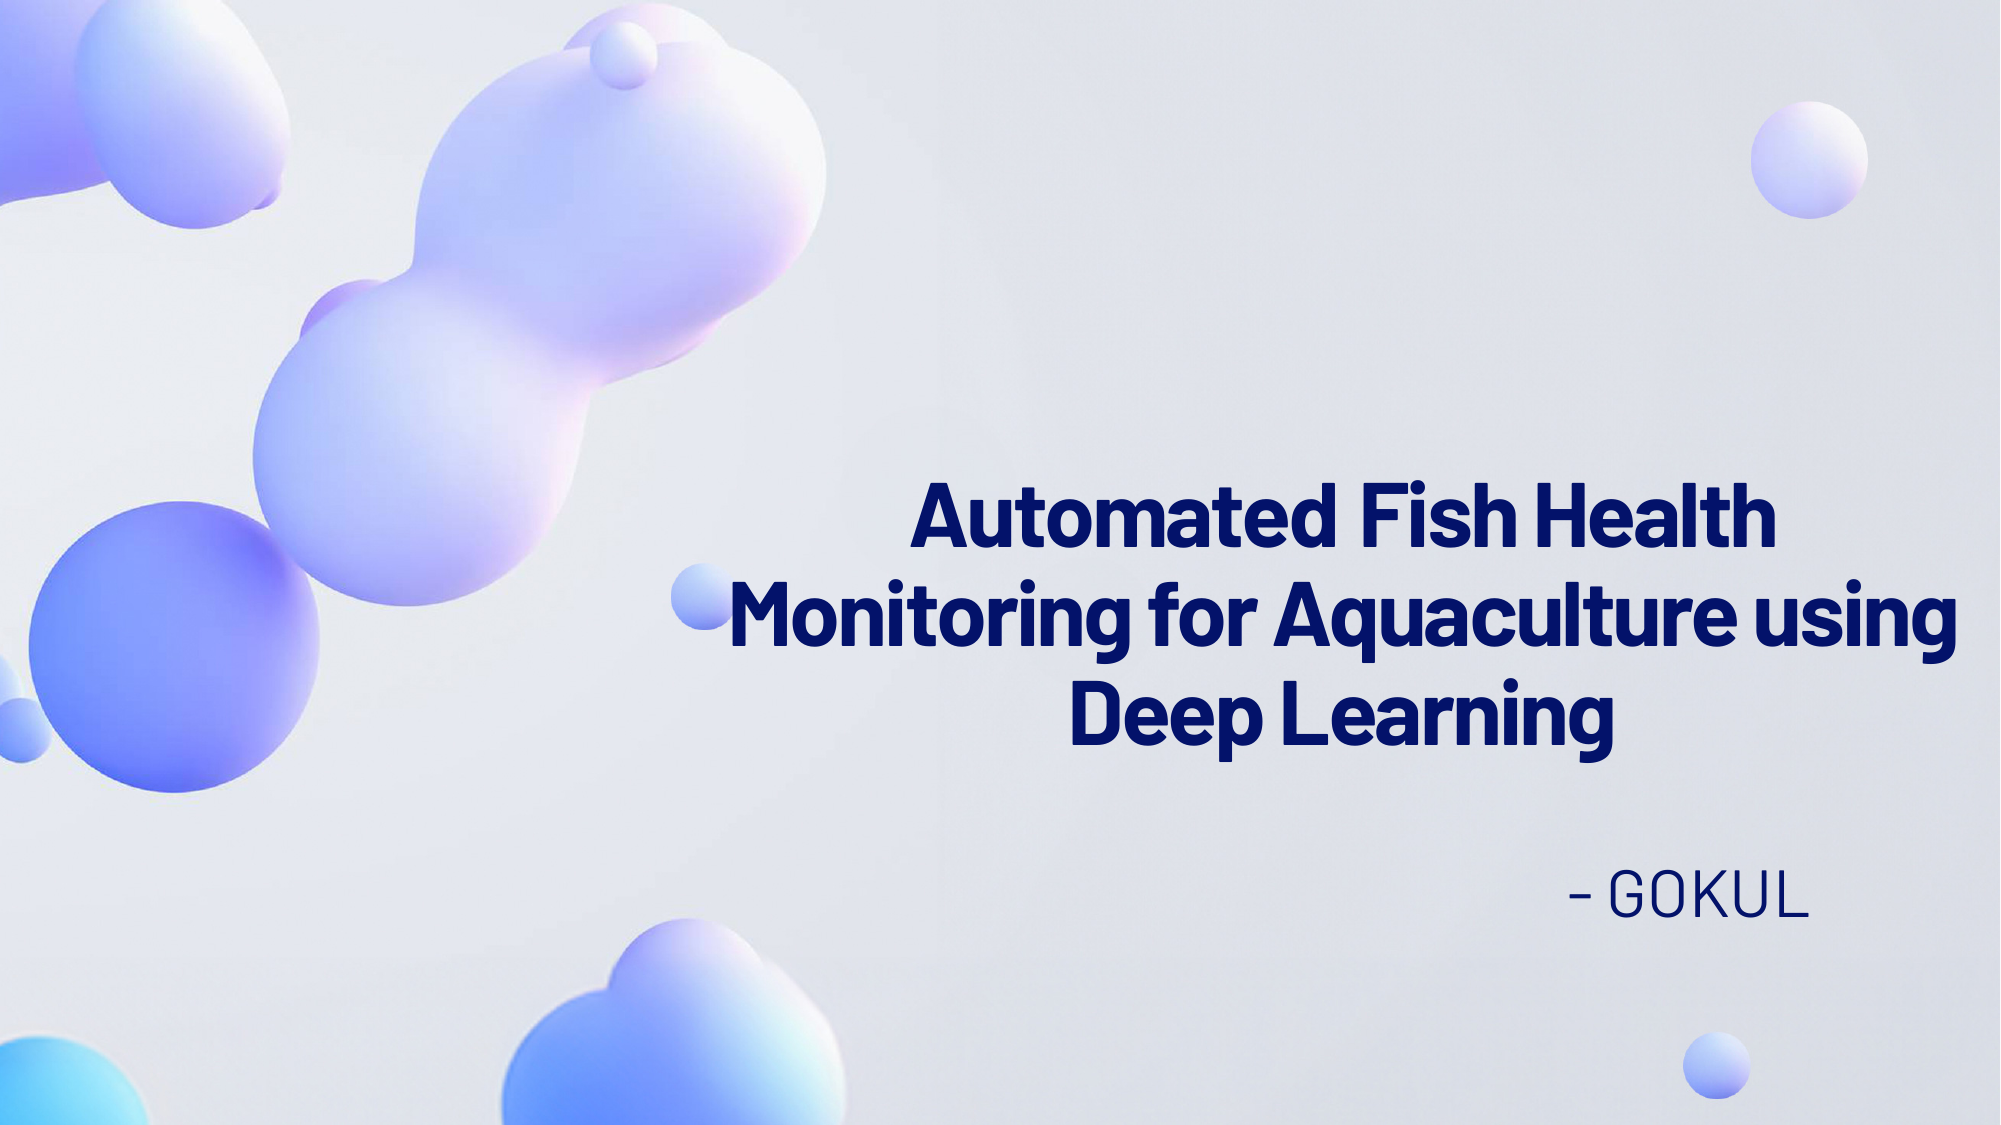

# Automated Fish Health Monitoring for Aquaculture using Deep Learning
- Gokul